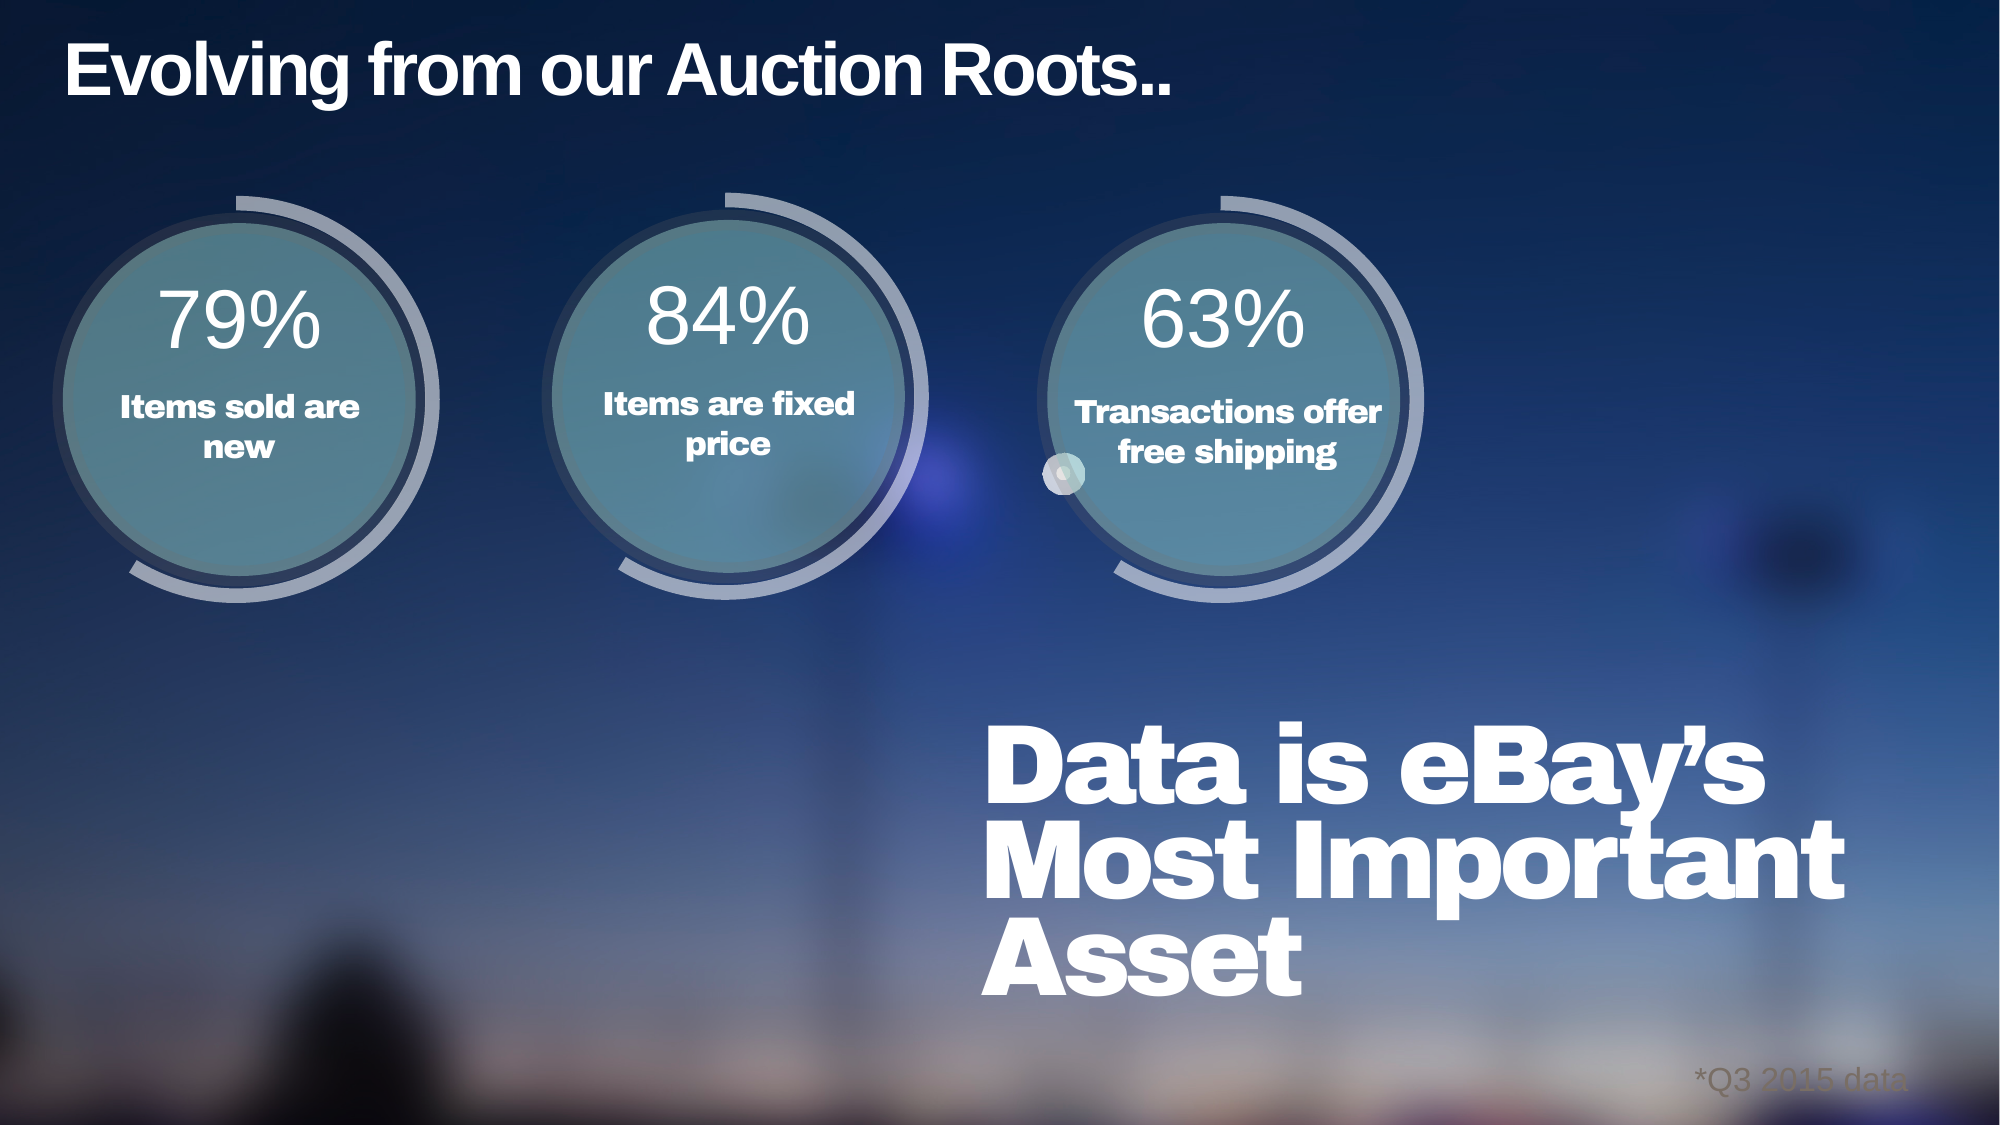

Evolving from our Auction Roots..

84%
Items are fixed price

79%
Items sold are new

63%
Transactions offer free shipping

Data is eBay’s Most Important Asset
*Q3 2015 data